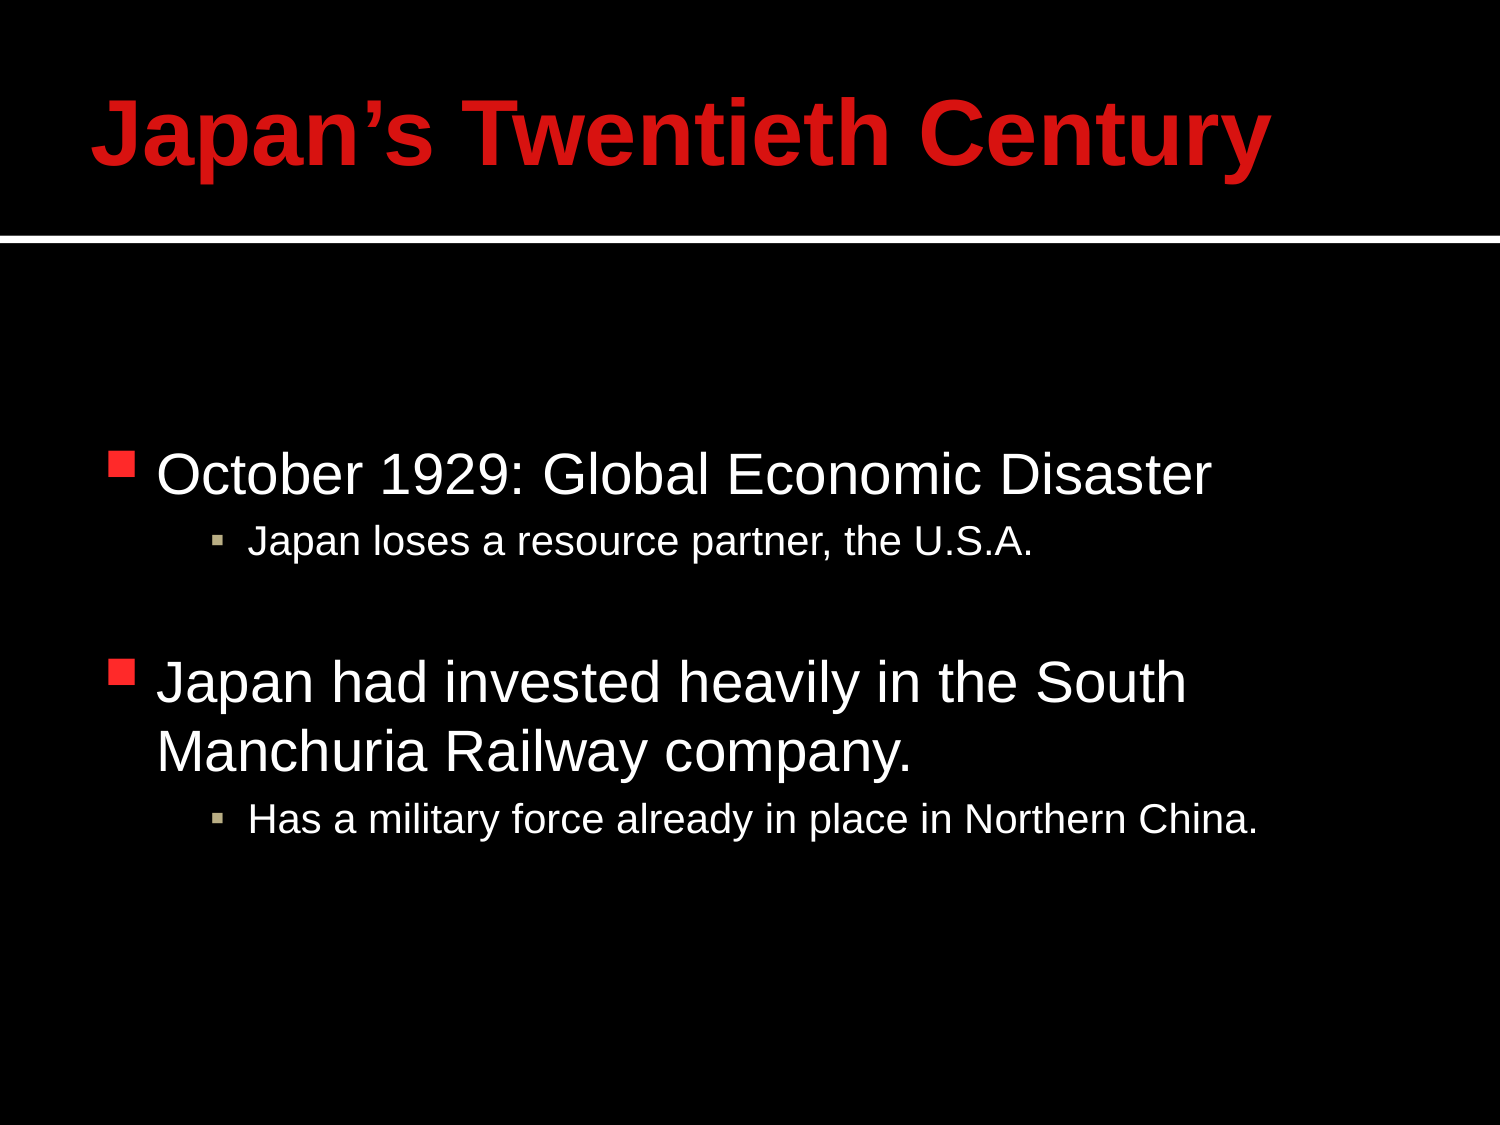

# Japan’s Twentieth Century

October 1929: Global Economic Disaster
Japan loses a resource partner, the U.S.A.

Japan had invested heavily in the South Manchuria Railway company.
Has a military force already in place in Northern China.